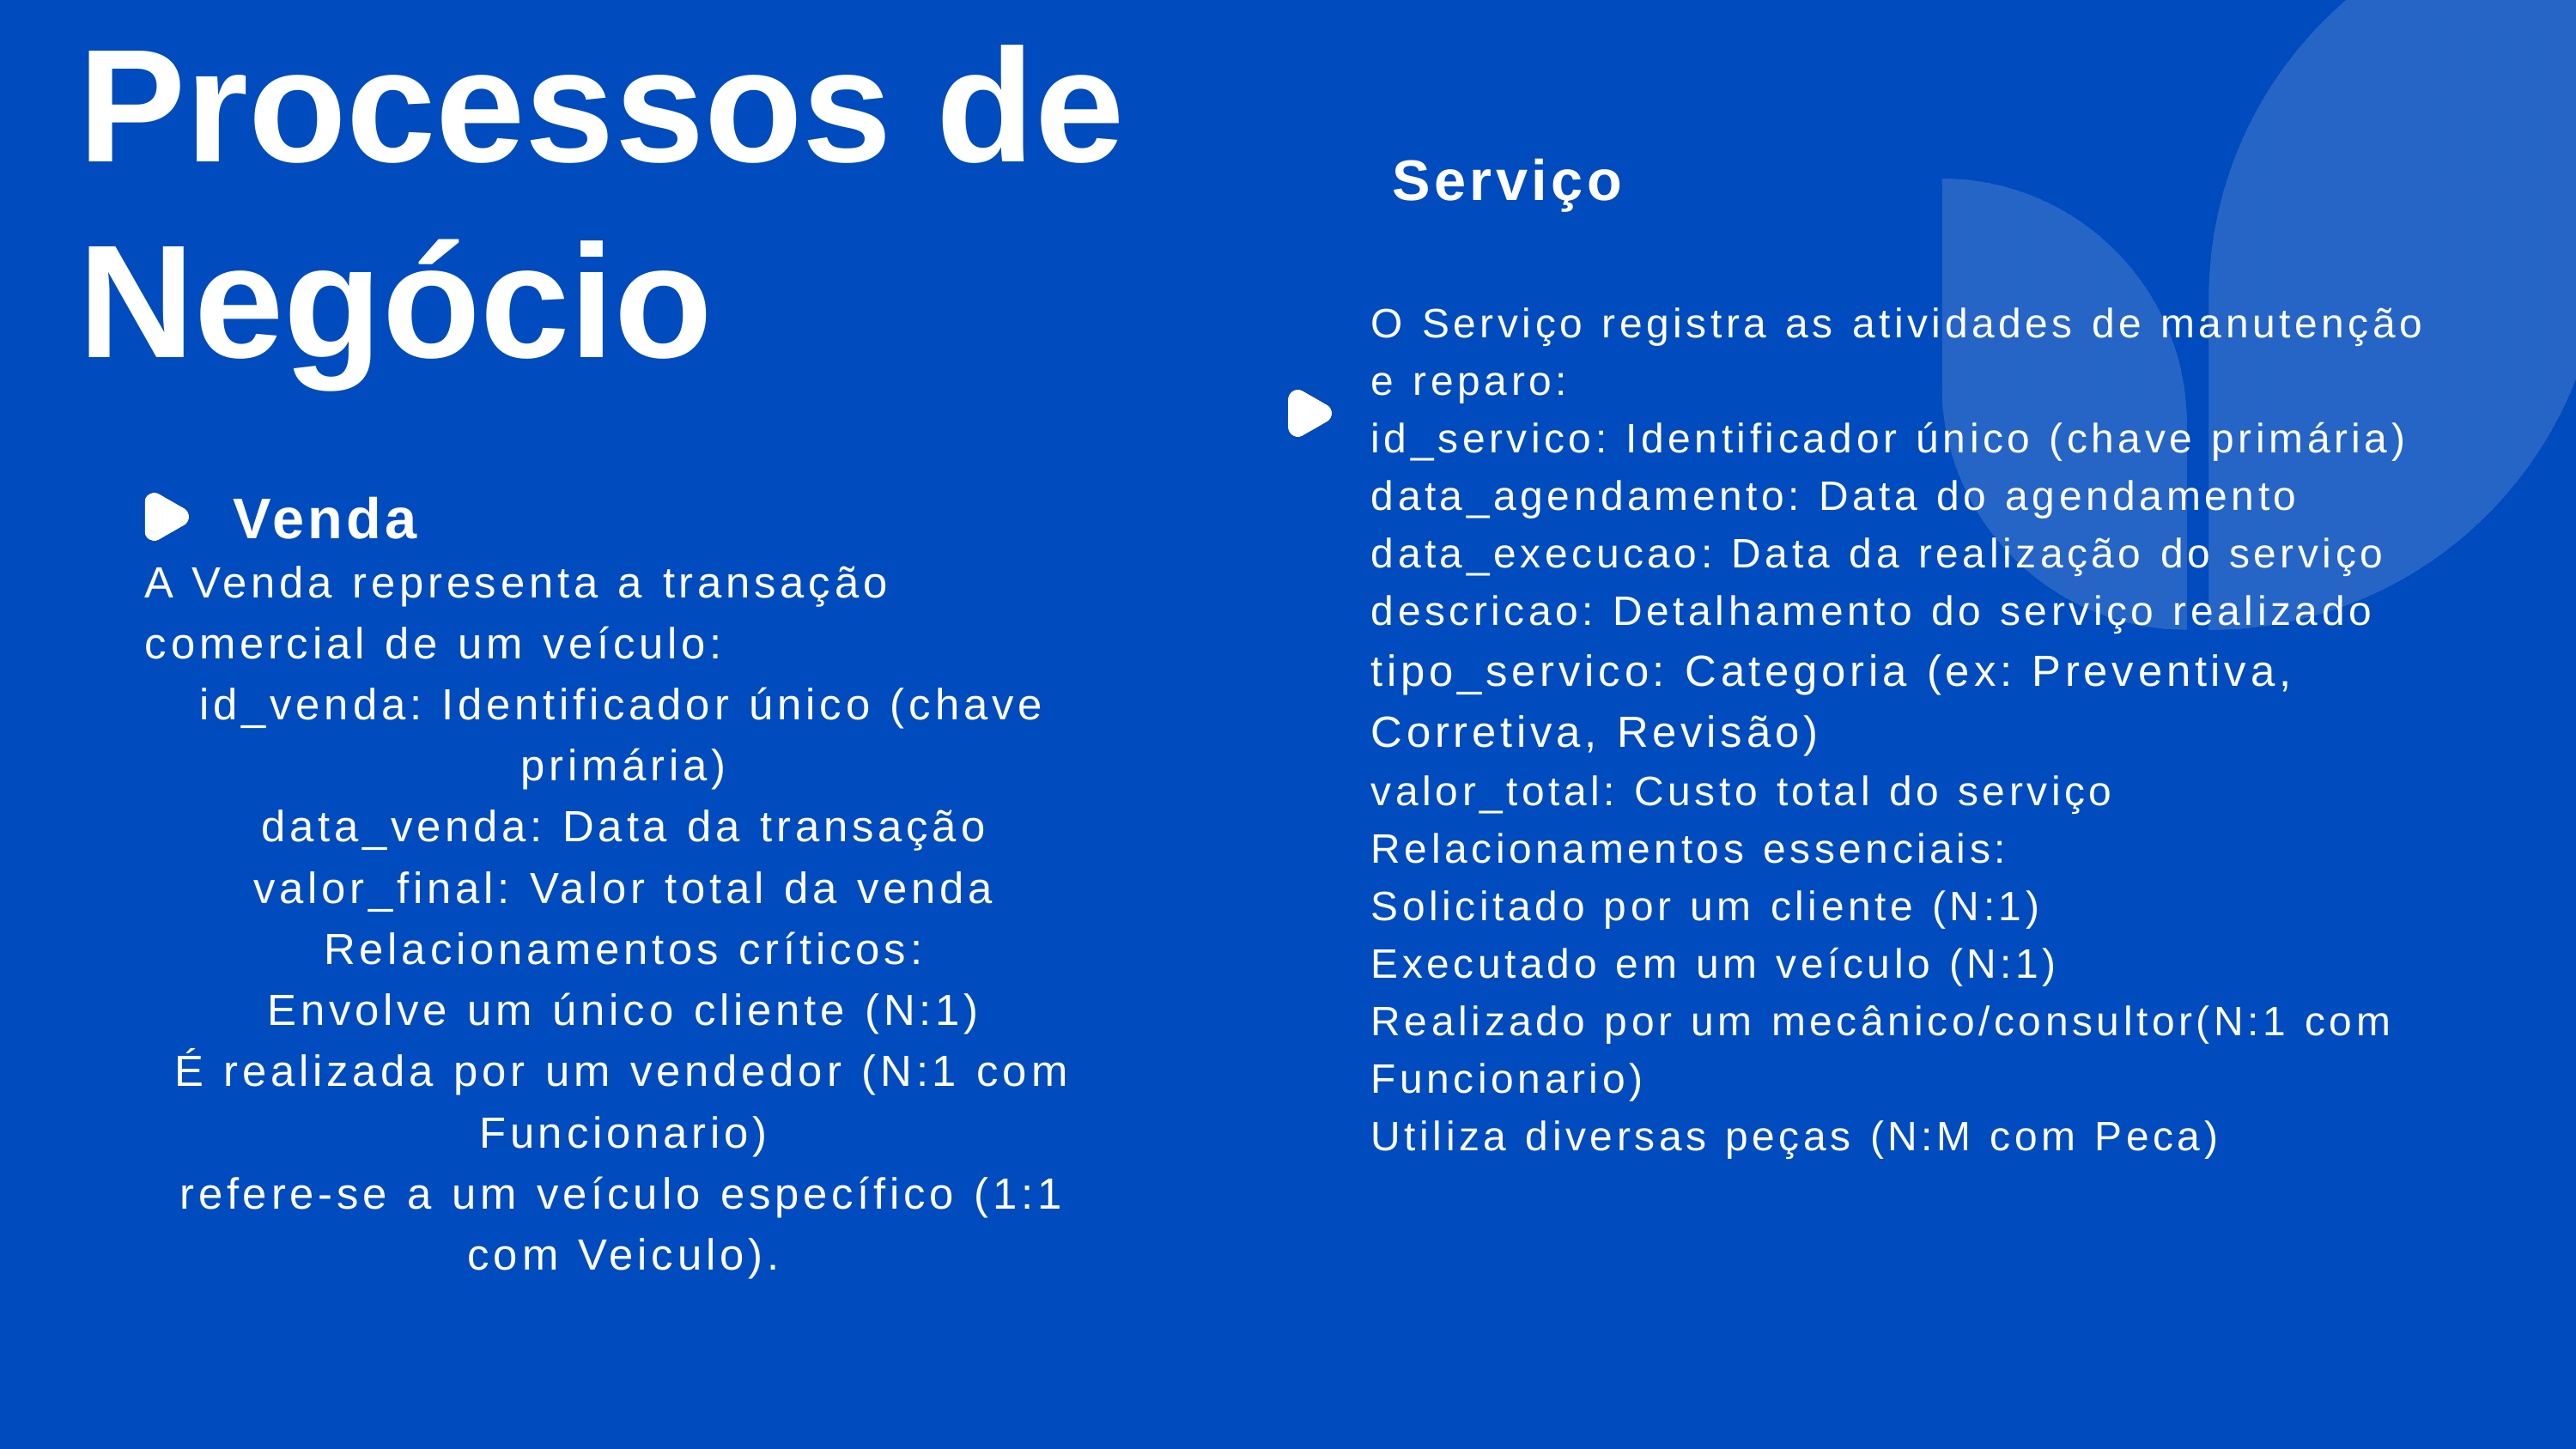

Processos de Negócio

Serviço

O Serviço registra as atividades de manutenção e reparo:
id_servico: Identificador único (chave primária)
data_agendamento: Data do agendamento
data_execucao: Data da realização do serviço
descricao: Detalhamento do serviço realizado
tipo_servico: Categoria (ex: Preventiva, Corretiva, Revisão)
valor_total: Custo total do serviço
Relacionamentos essenciais:
Solicitado por um cliente (N:1)
Executado em um veículo (N:1)
Realizado por um mecânico/consultor(N:1 com Funcionario)
Utiliza diversas peças (N:M com Peca)

A Venda representa a transação comercial de um veículo:
id_venda: Identificador único (chave primária)
data_venda: Data da transação
valor_final: Valor total da venda
Relacionamentos críticos:
Envolve um único cliente (N:1)
É realizada por um vendedor (N:1 com Funcionario)
refere-se a um veículo específico (1:1 com Veiculo).
Venda